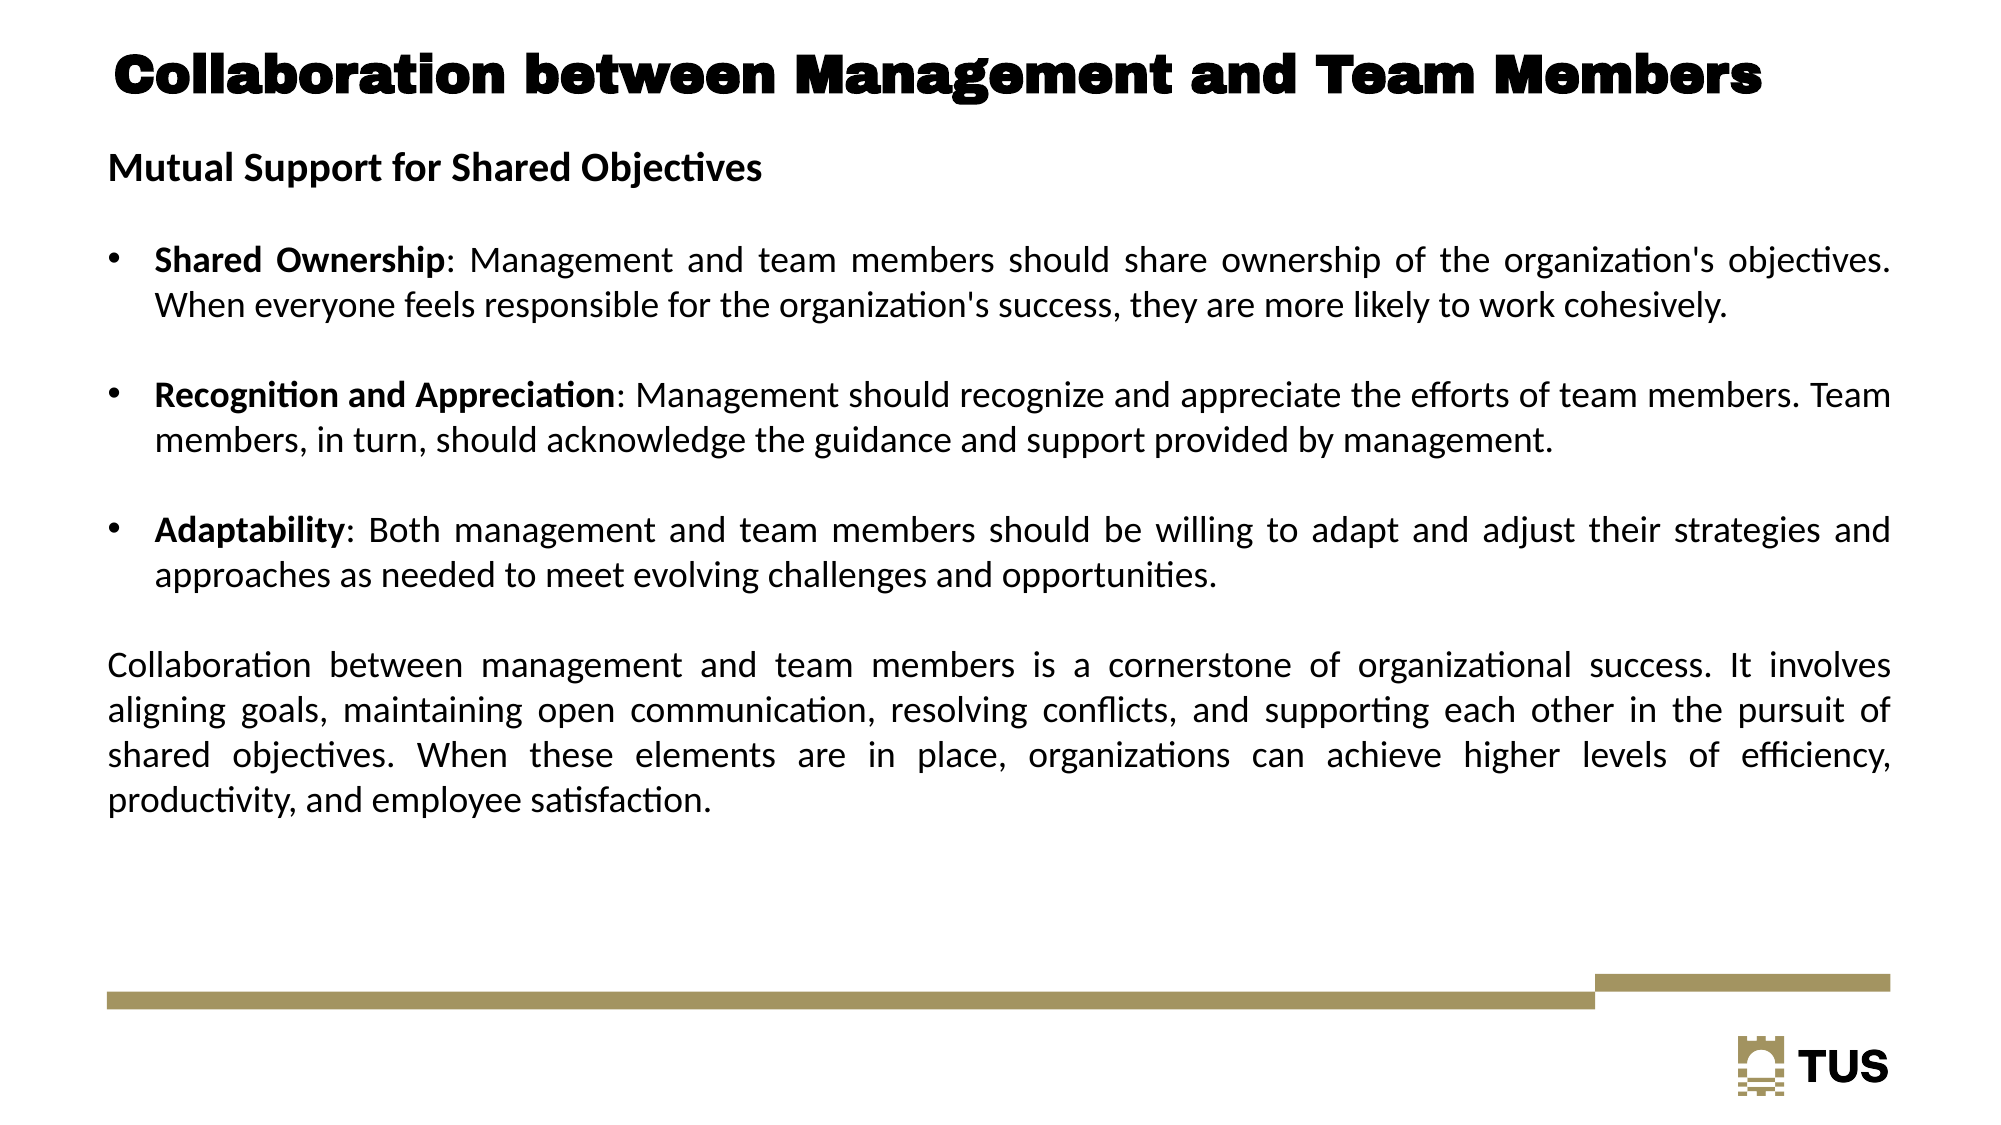

# Collaboration between Management and Team Members
Mutual Support for Shared Objectives

Shared Ownership: Management and team members should share ownership of the organization's objectives. When everyone feels responsible for the organization's success, they are more likely to work cohesively.

Recognition and Appreciation: Management should recognize and appreciate the efforts of team members. Team members, in turn, should acknowledge the guidance and support provided by management.

Adaptability: Both management and team members should be willing to adapt and adjust their strategies and approaches as needed to meet evolving challenges and opportunities.

Collaboration between management and team members is a cornerstone of organizational success. It involves aligning goals, maintaining open communication, resolving conflicts, and supporting each other in the pursuit of shared objectives. When these elements are in place, organizations can achieve higher levels of efficiency, productivity, and employee satisfaction.